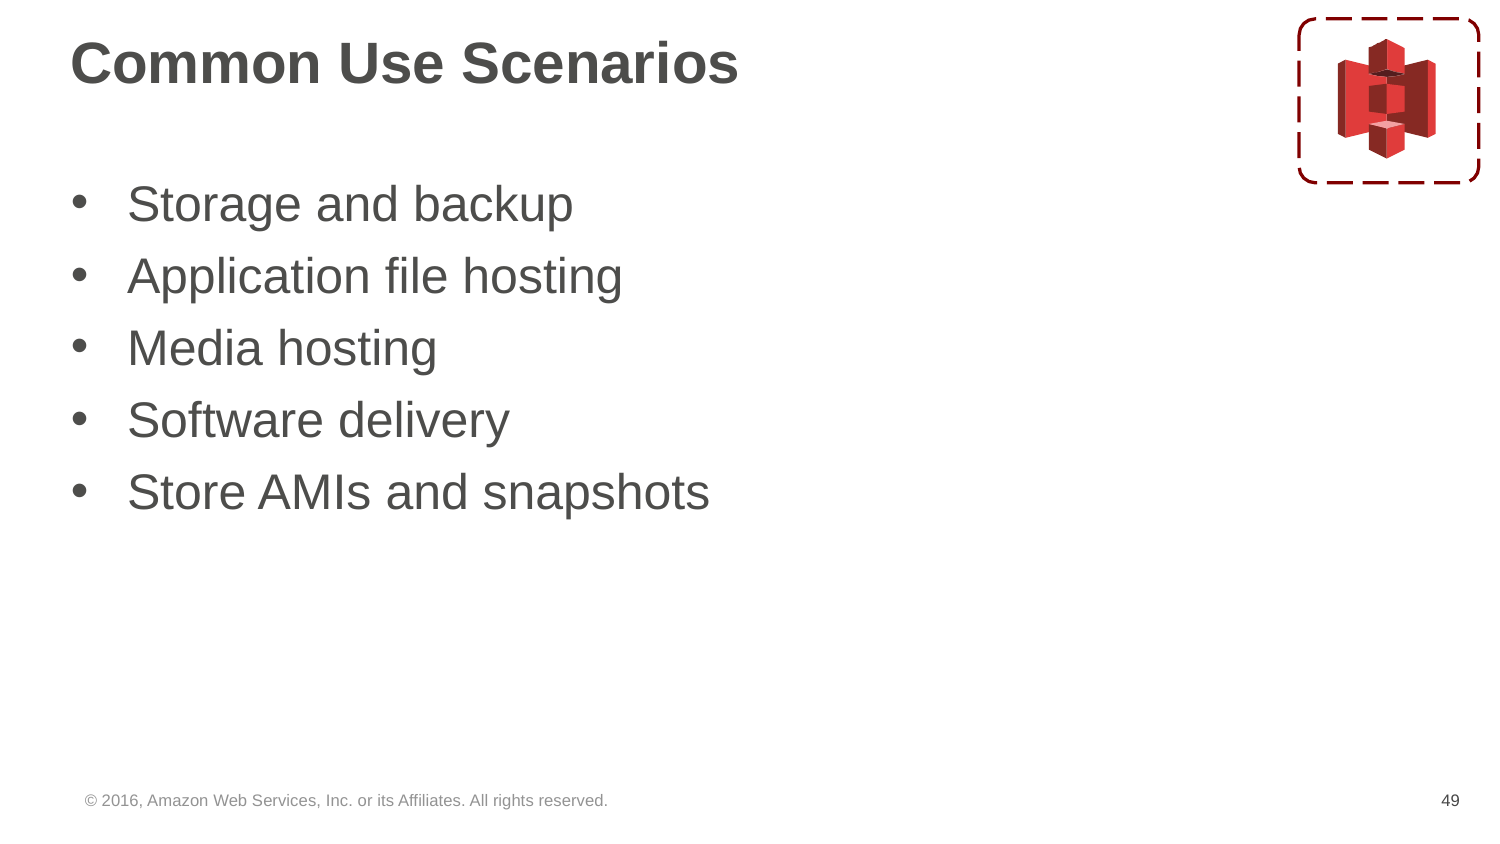

# Common Use Scenarios
Storage and backup
Application file hosting
Media hosting
Software delivery
Store AMIs and snapshots
© 2016, Amazon Web Services, Inc. or its Affiliates. All rights reserved.
49